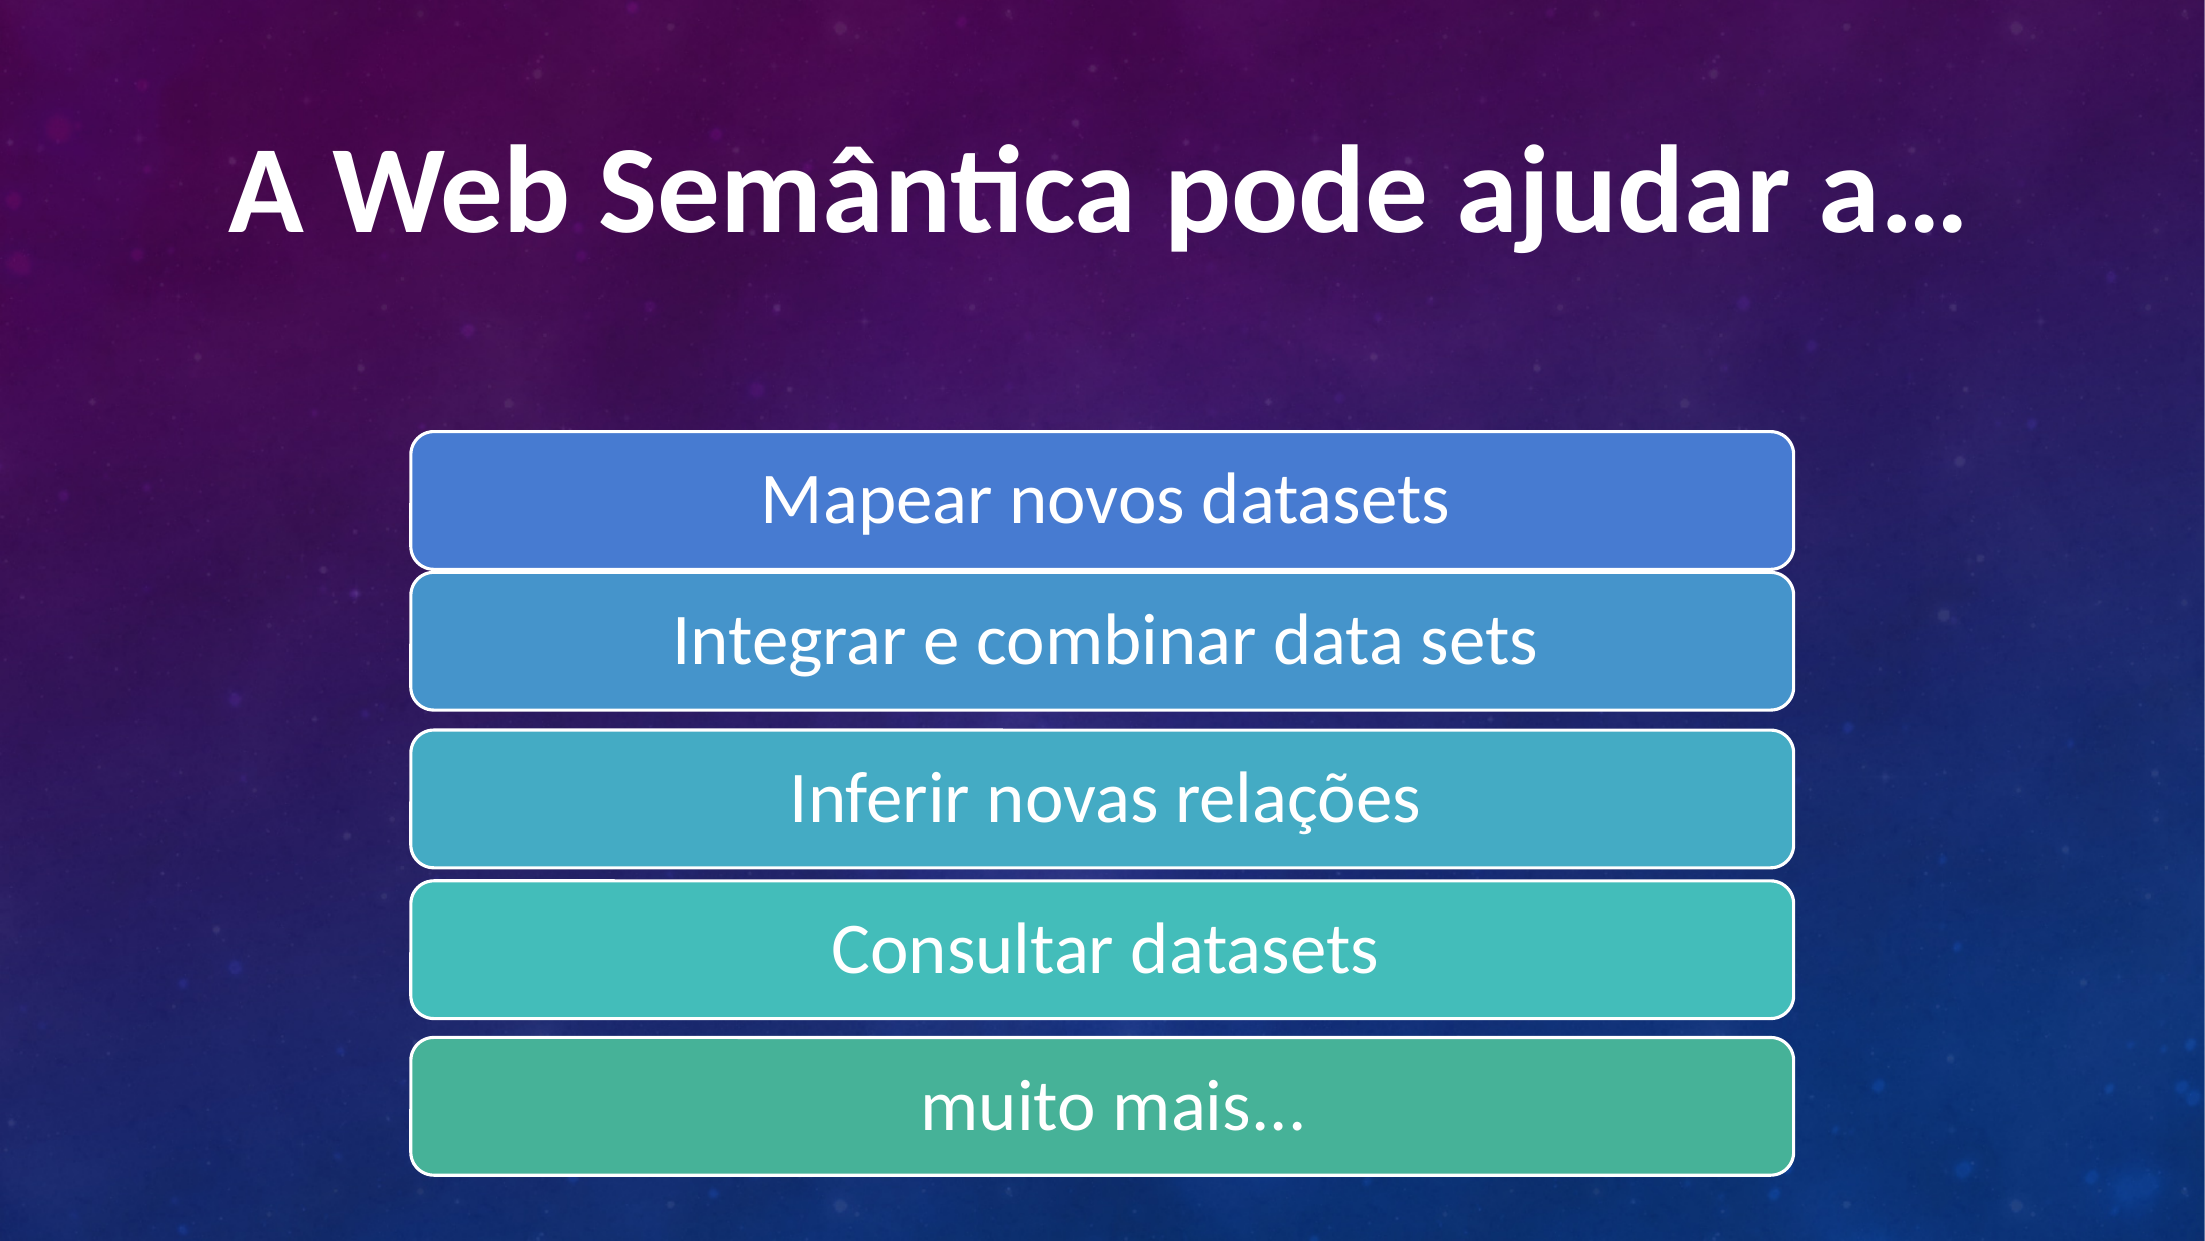

A Web Semântica pode ajudar a…

Mapear novos datasets
Integrar e combinar data sets
Inferir novas relações
Consultar datasets
 muito mais...